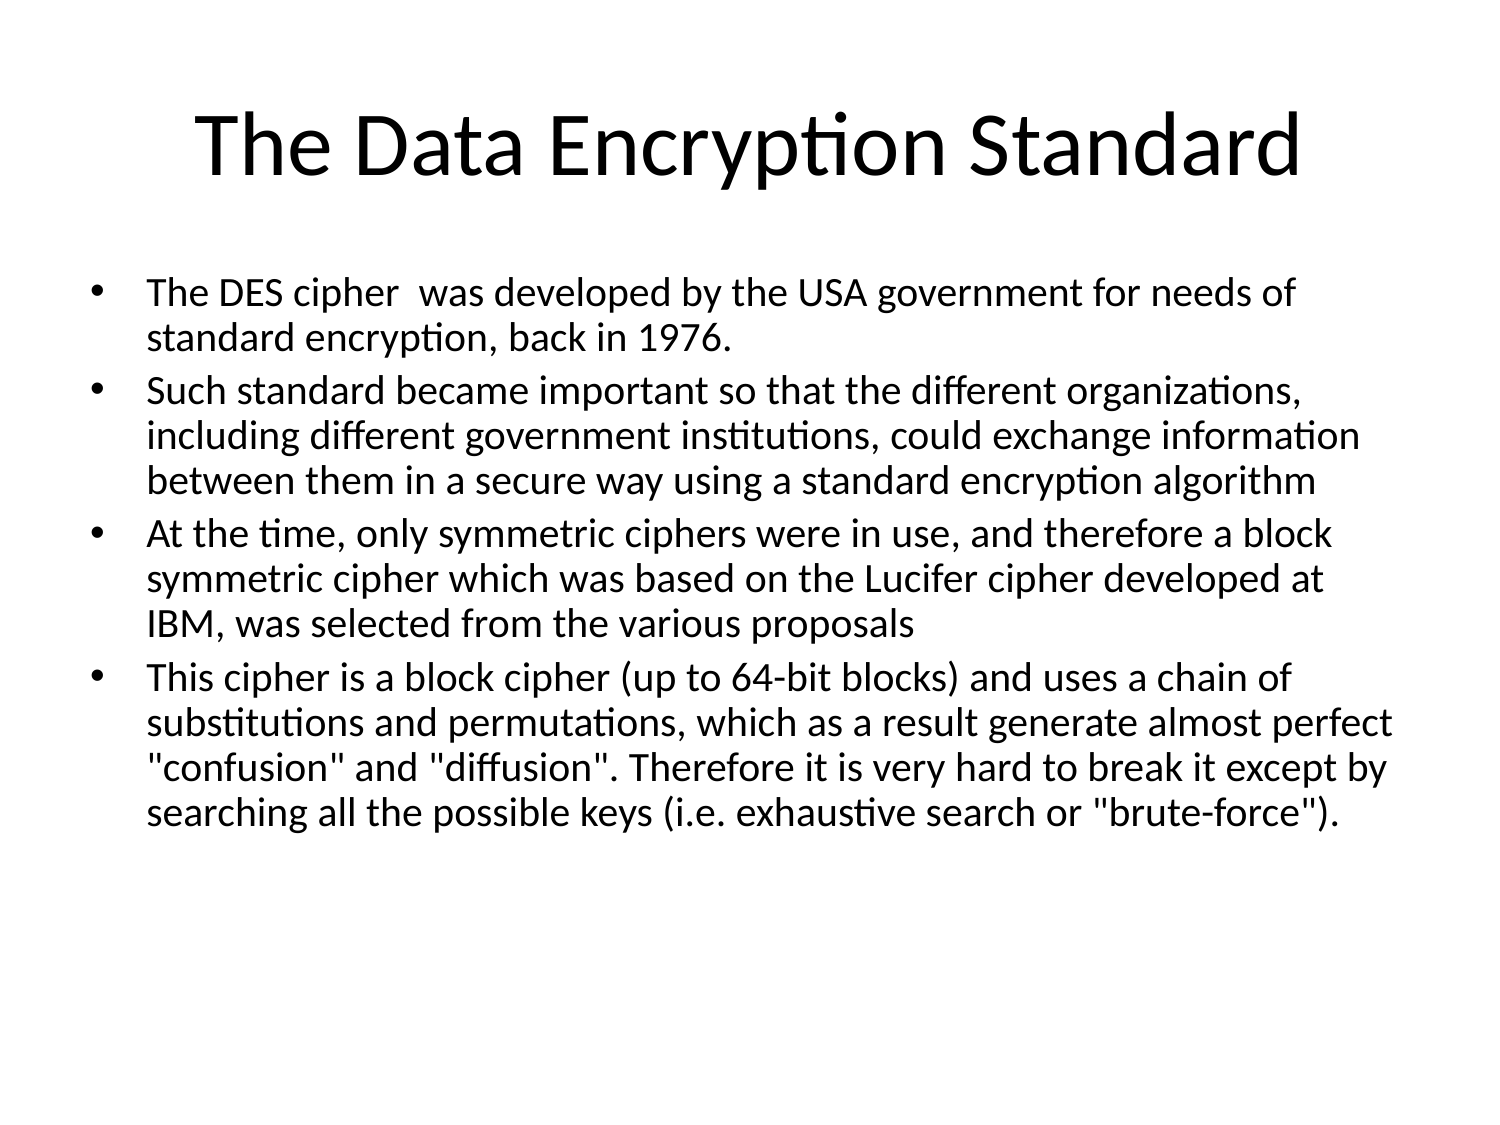

# The Data Encryption Standard
The DES cipher  was developed by the USA government for needs of standard encryption, back in 1976.
Such standard became important so that the different organizations, including different government institutions, could exchange information between them in a secure way using a standard encryption algorithm
At the time, only symmetric ciphers were in use, and therefore a block symmetric cipher which was based on the Lucifer cipher developed at IBM, was selected from the various proposals
This cipher is a block cipher (up to 64-bit blocks) and uses a chain of substitutions and permutations, which as a result generate almost perfect "confusion" and "diffusion". Therefore it is very hard to break it except by searching all the possible keys (i.e. exhaustive search or "brute-force").